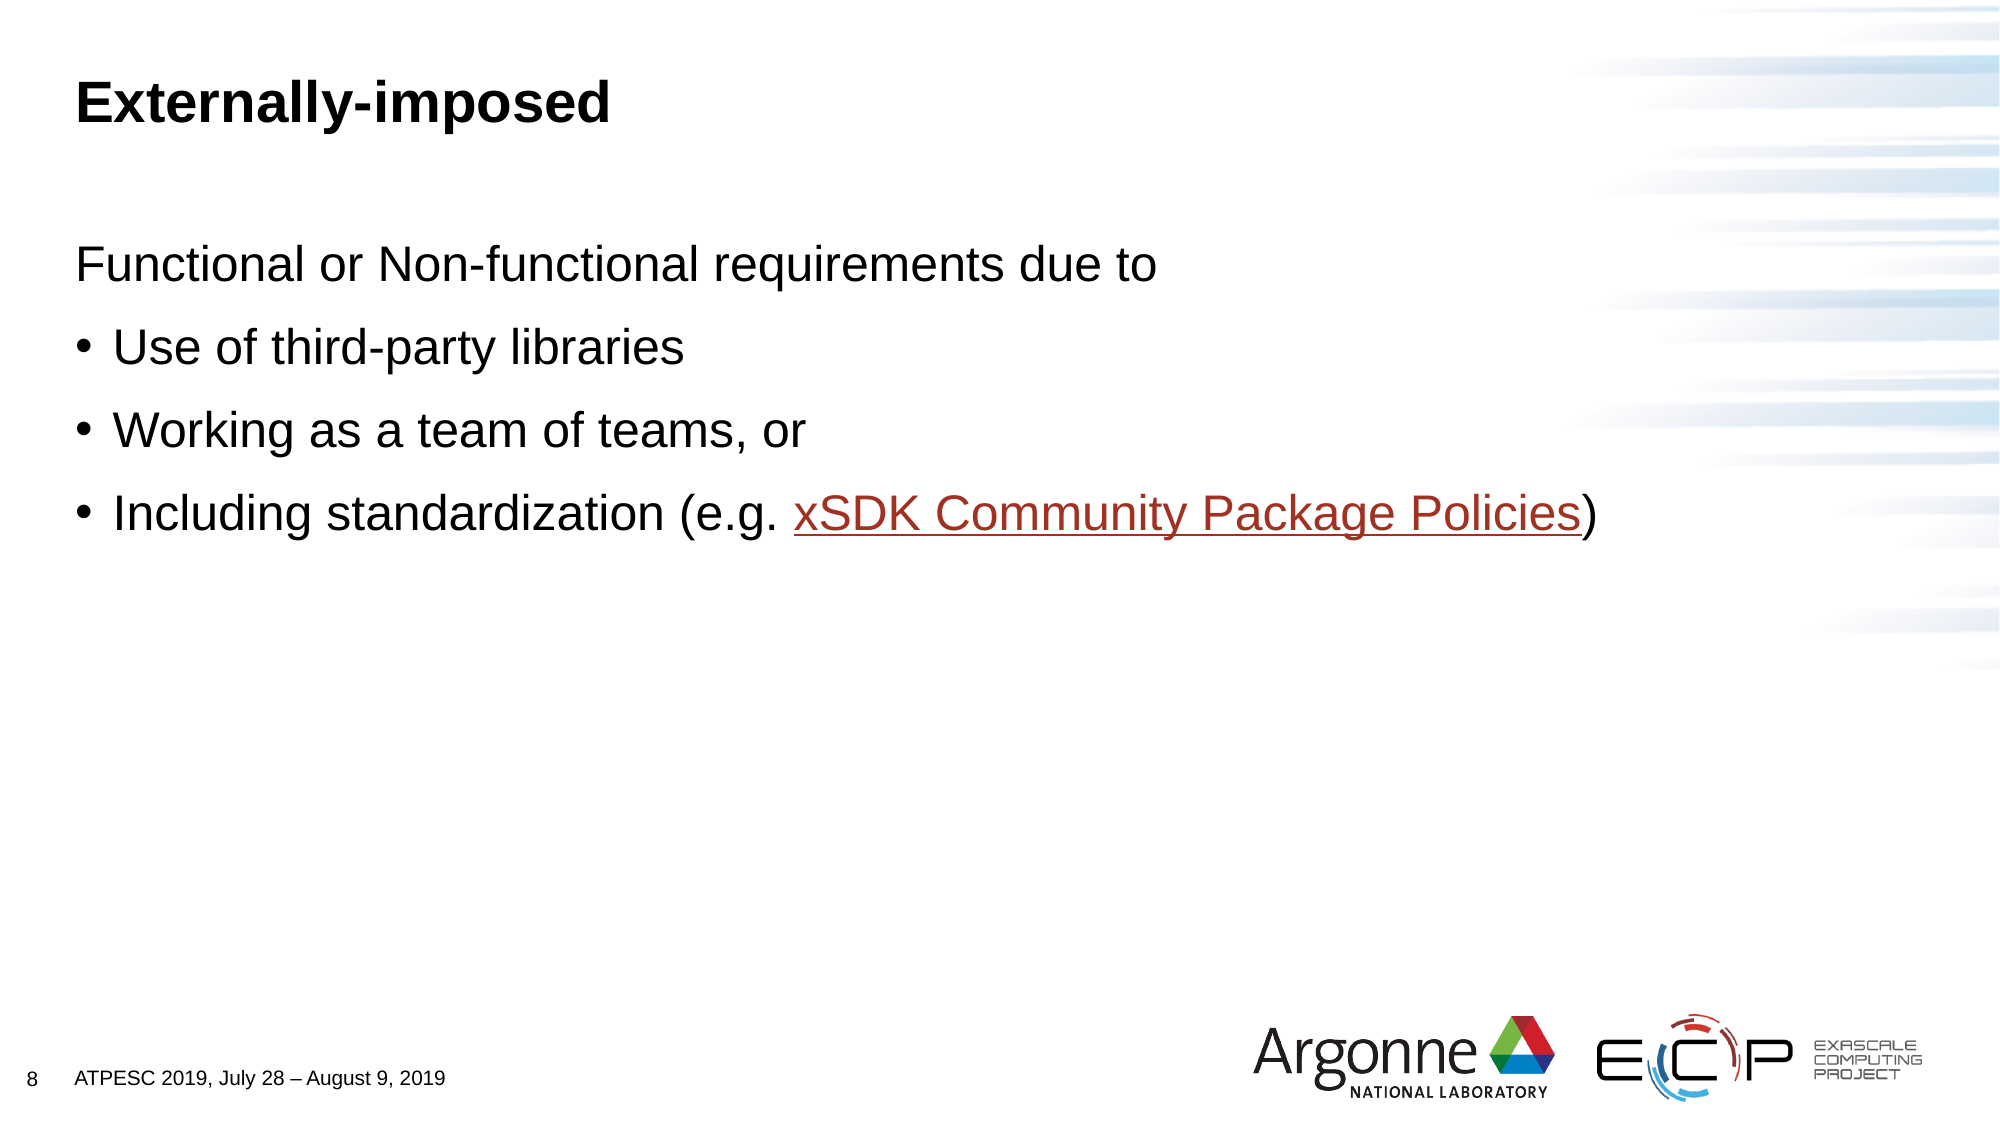

# Externally-imposed
Functional or Non-functional requirements due to
Use of third-party libraries
Working as a team of teams, or
Including standardization (e.g. xSDK Community Package Policies)